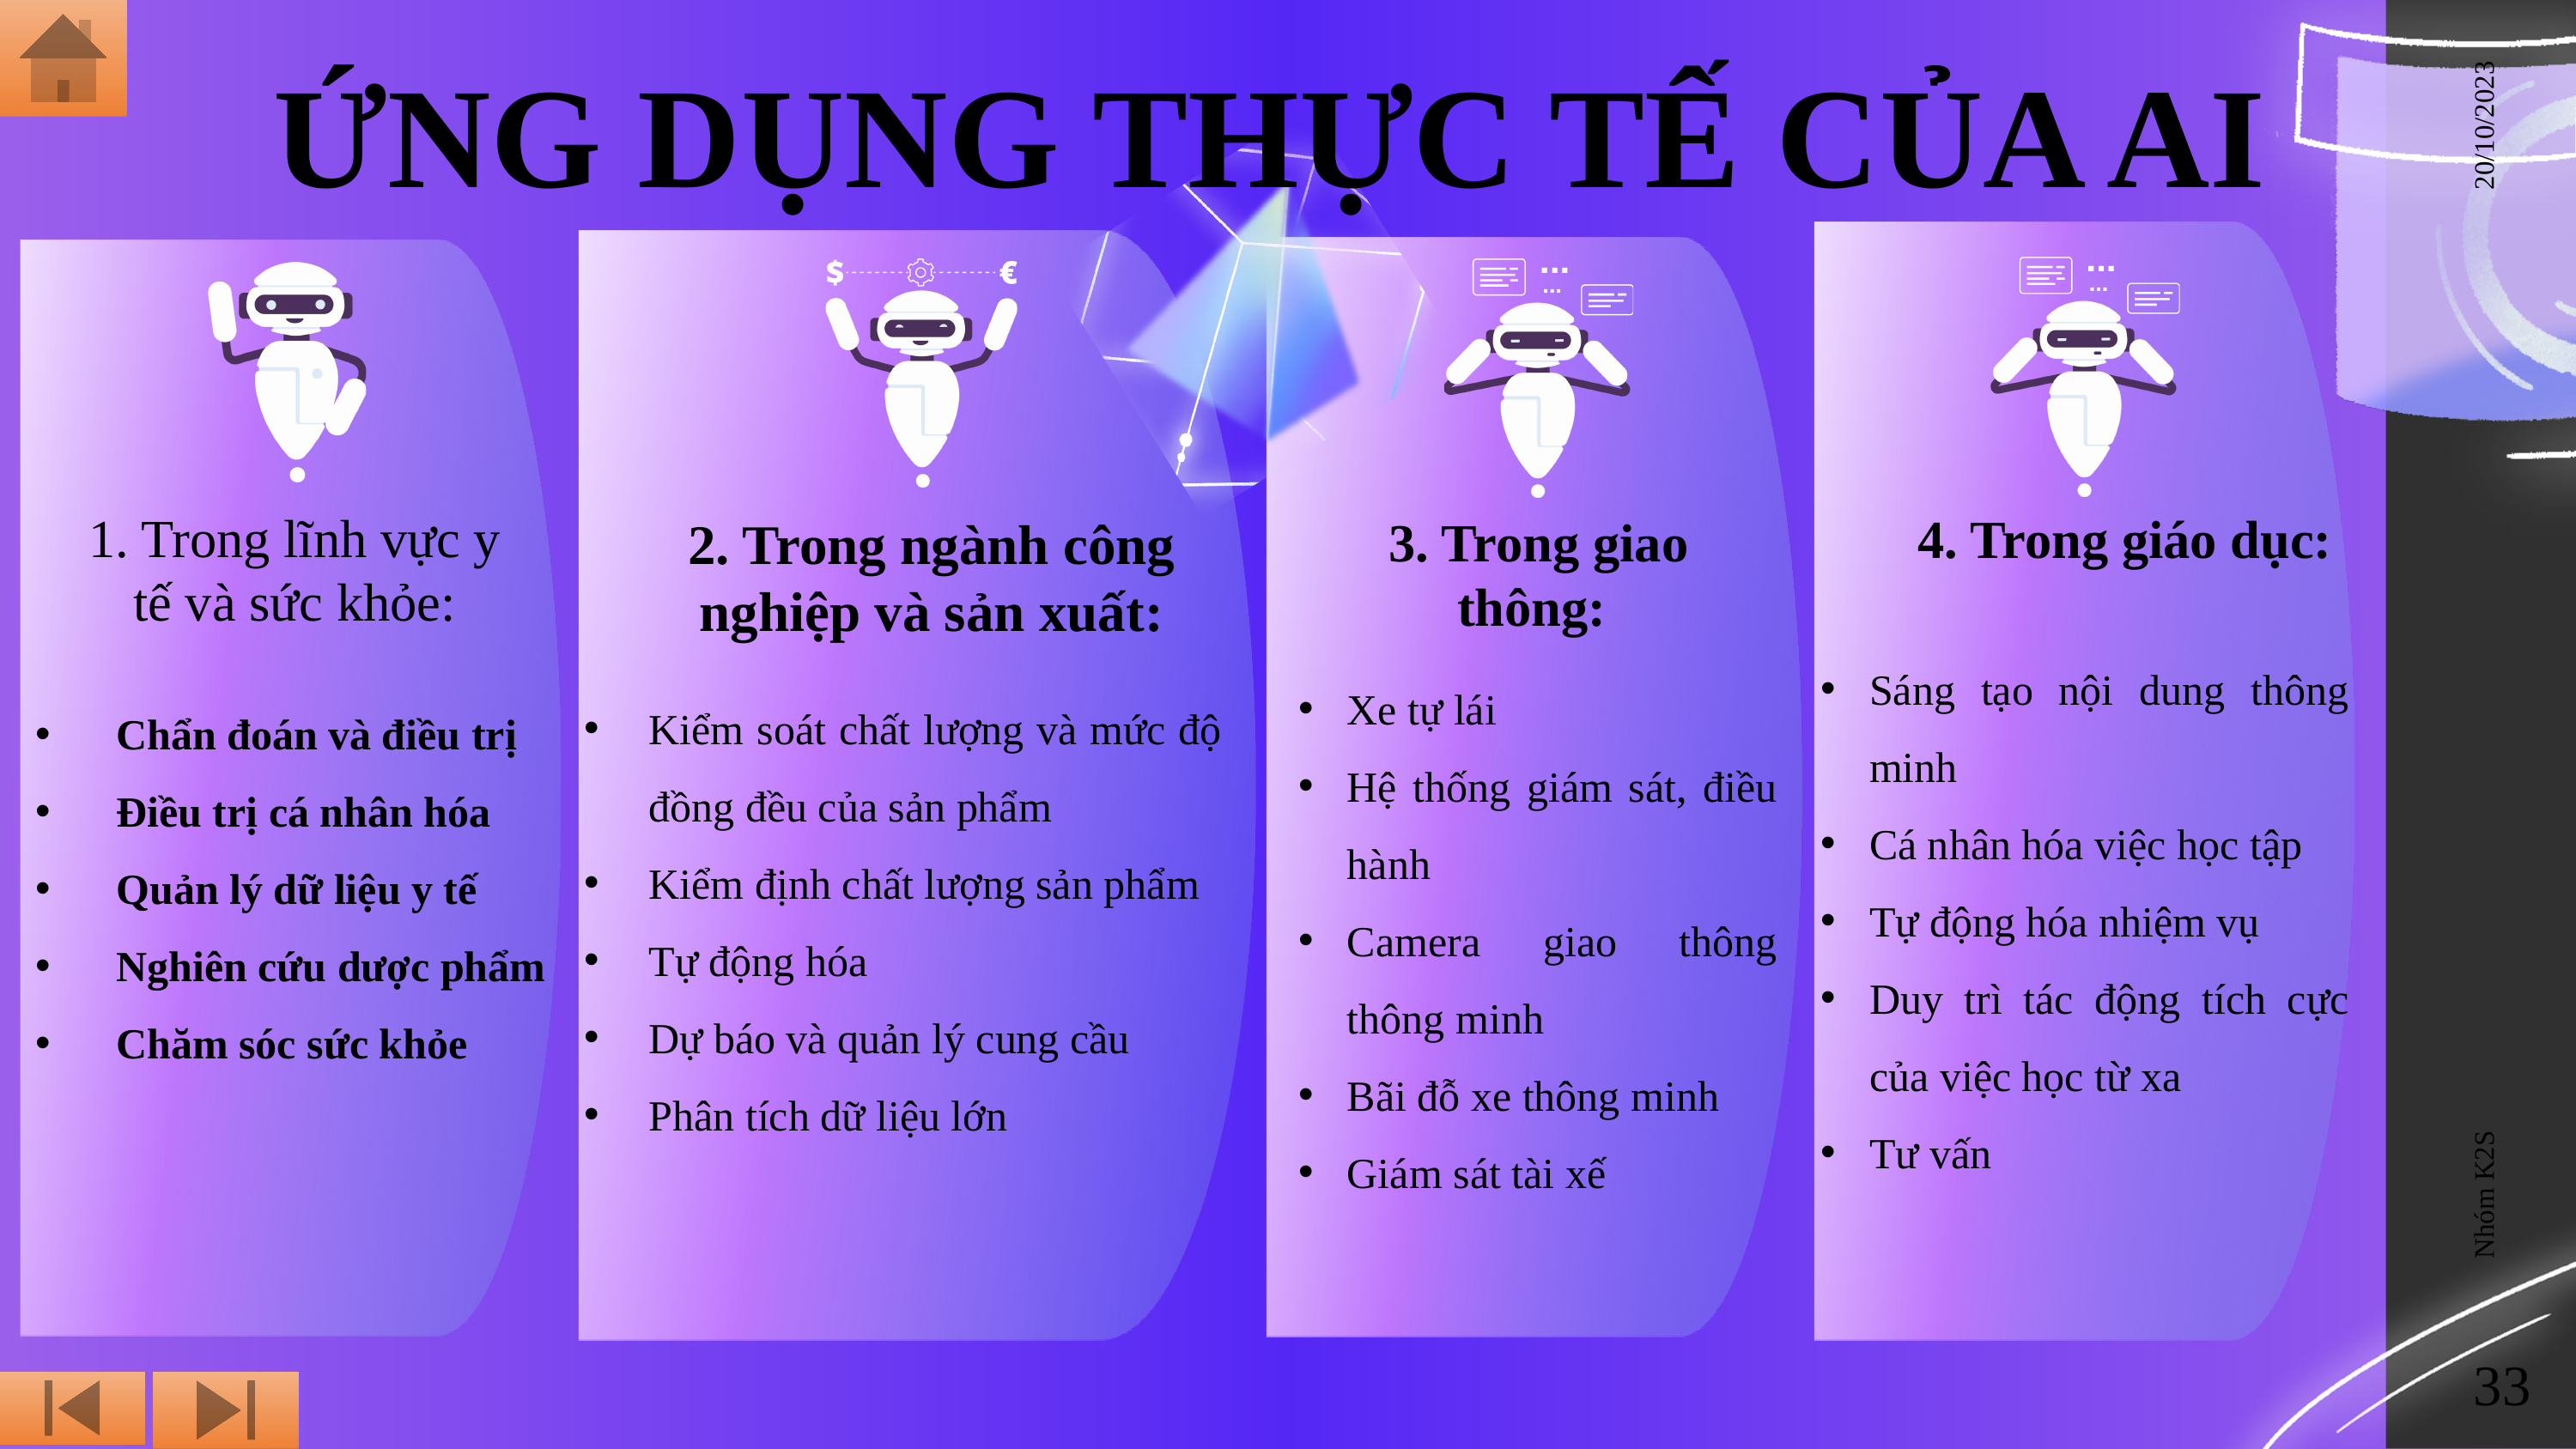

ỨNG DỤNG THỰC TẾ CỦA AI

20/10/2023

4. Trong giáo dục:
1. Trong lĩnh vực y tế và sức khỏe:
3. Trong giao thông:
2. Trong ngành công nghiệp và sản xuất:

Sáng tạo nội dung thông minh
Cá nhân hóa việc học tập
Tự động hóa nhiệm vụ
Duy trì tác động tích cực của việc học từ xa
Tư vấn

Xe tự lái
Hệ thống giám sát, điều hành
Camera giao thông thông minh
Bãi đỗ xe thông minh
Giám sát tài xế

Kiểm soát chất lượng và mức độ đồng đều của sản phẩm
Kiểm định chất lượng sản phẩm
Tự động hóa
Dự báo và quản lý cung cầu
Phân tích dữ liệu lớn

Chẩn đoán và điều trị
Điều trị cá nhân hóa
Quản lý dữ liệu y tế
Nghiên cứu dược phẩm
Chăm sóc sức khỏe

Nhóm K2S

33